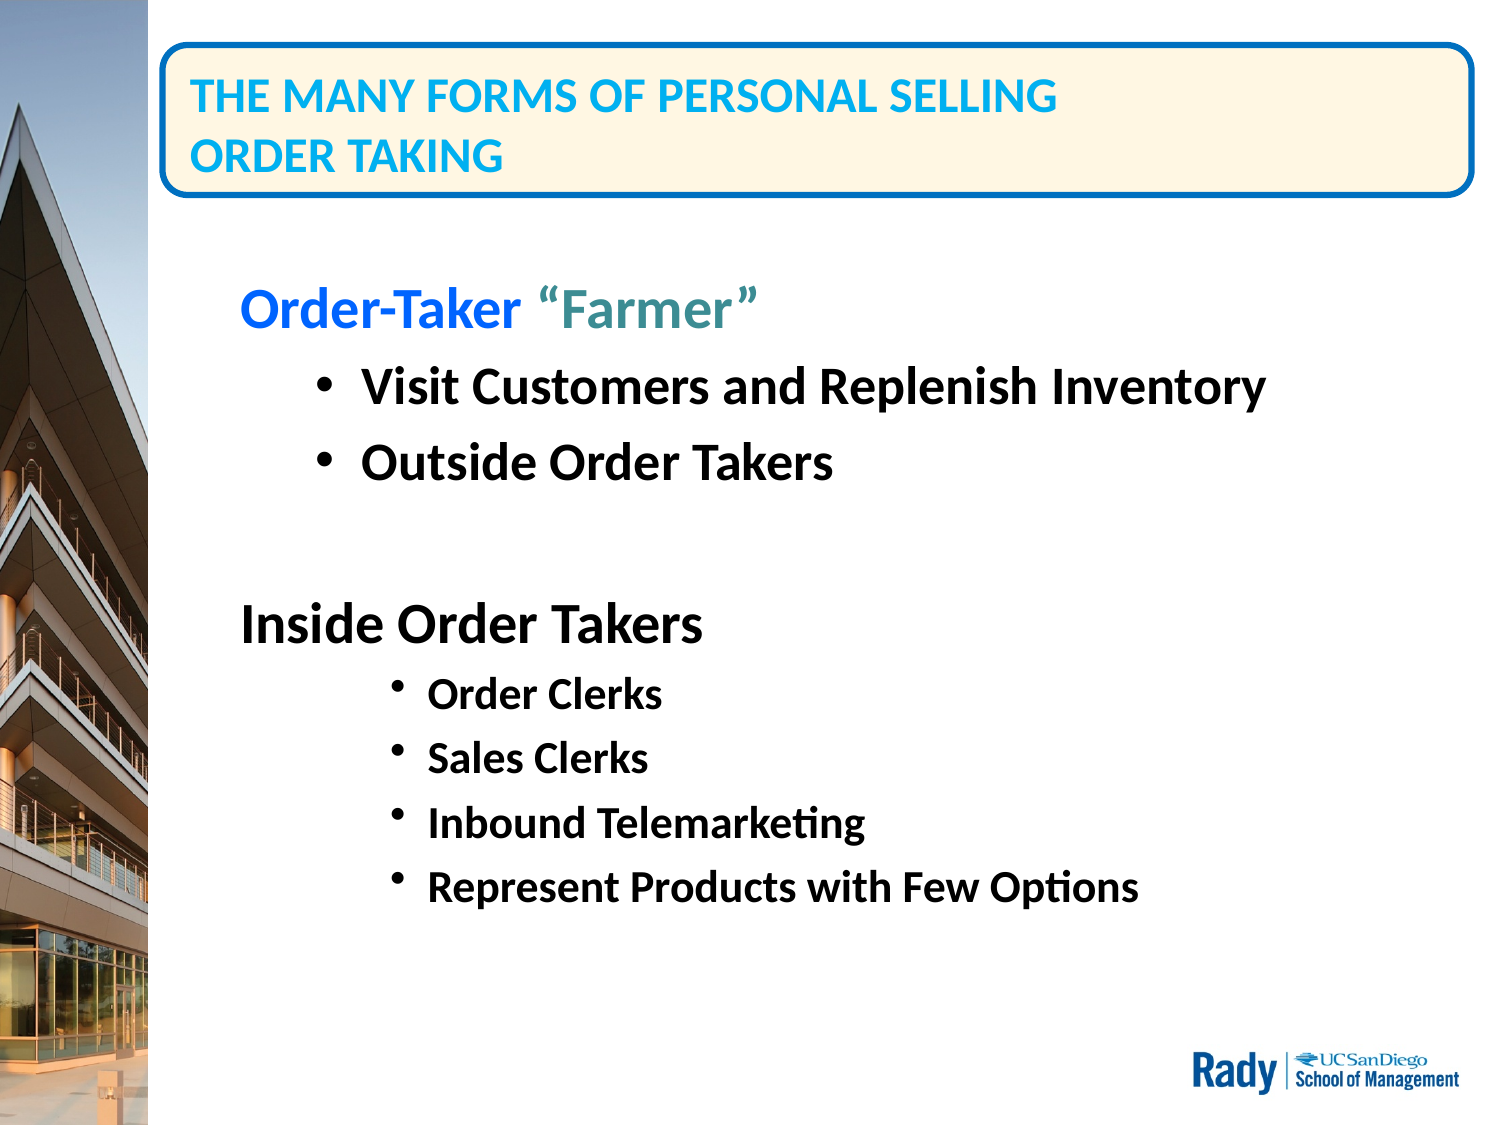

# THE MANY FORMS OF PERSONAL SELLING ORDER TAKING

Order-Taker “Farmer”
Visit Customers and Replenish Inventory
Outside Order Takers

Inside Order Takers
Order Clerks
Sales Clerks
Inbound Telemarketing
Represent Products with Few Options